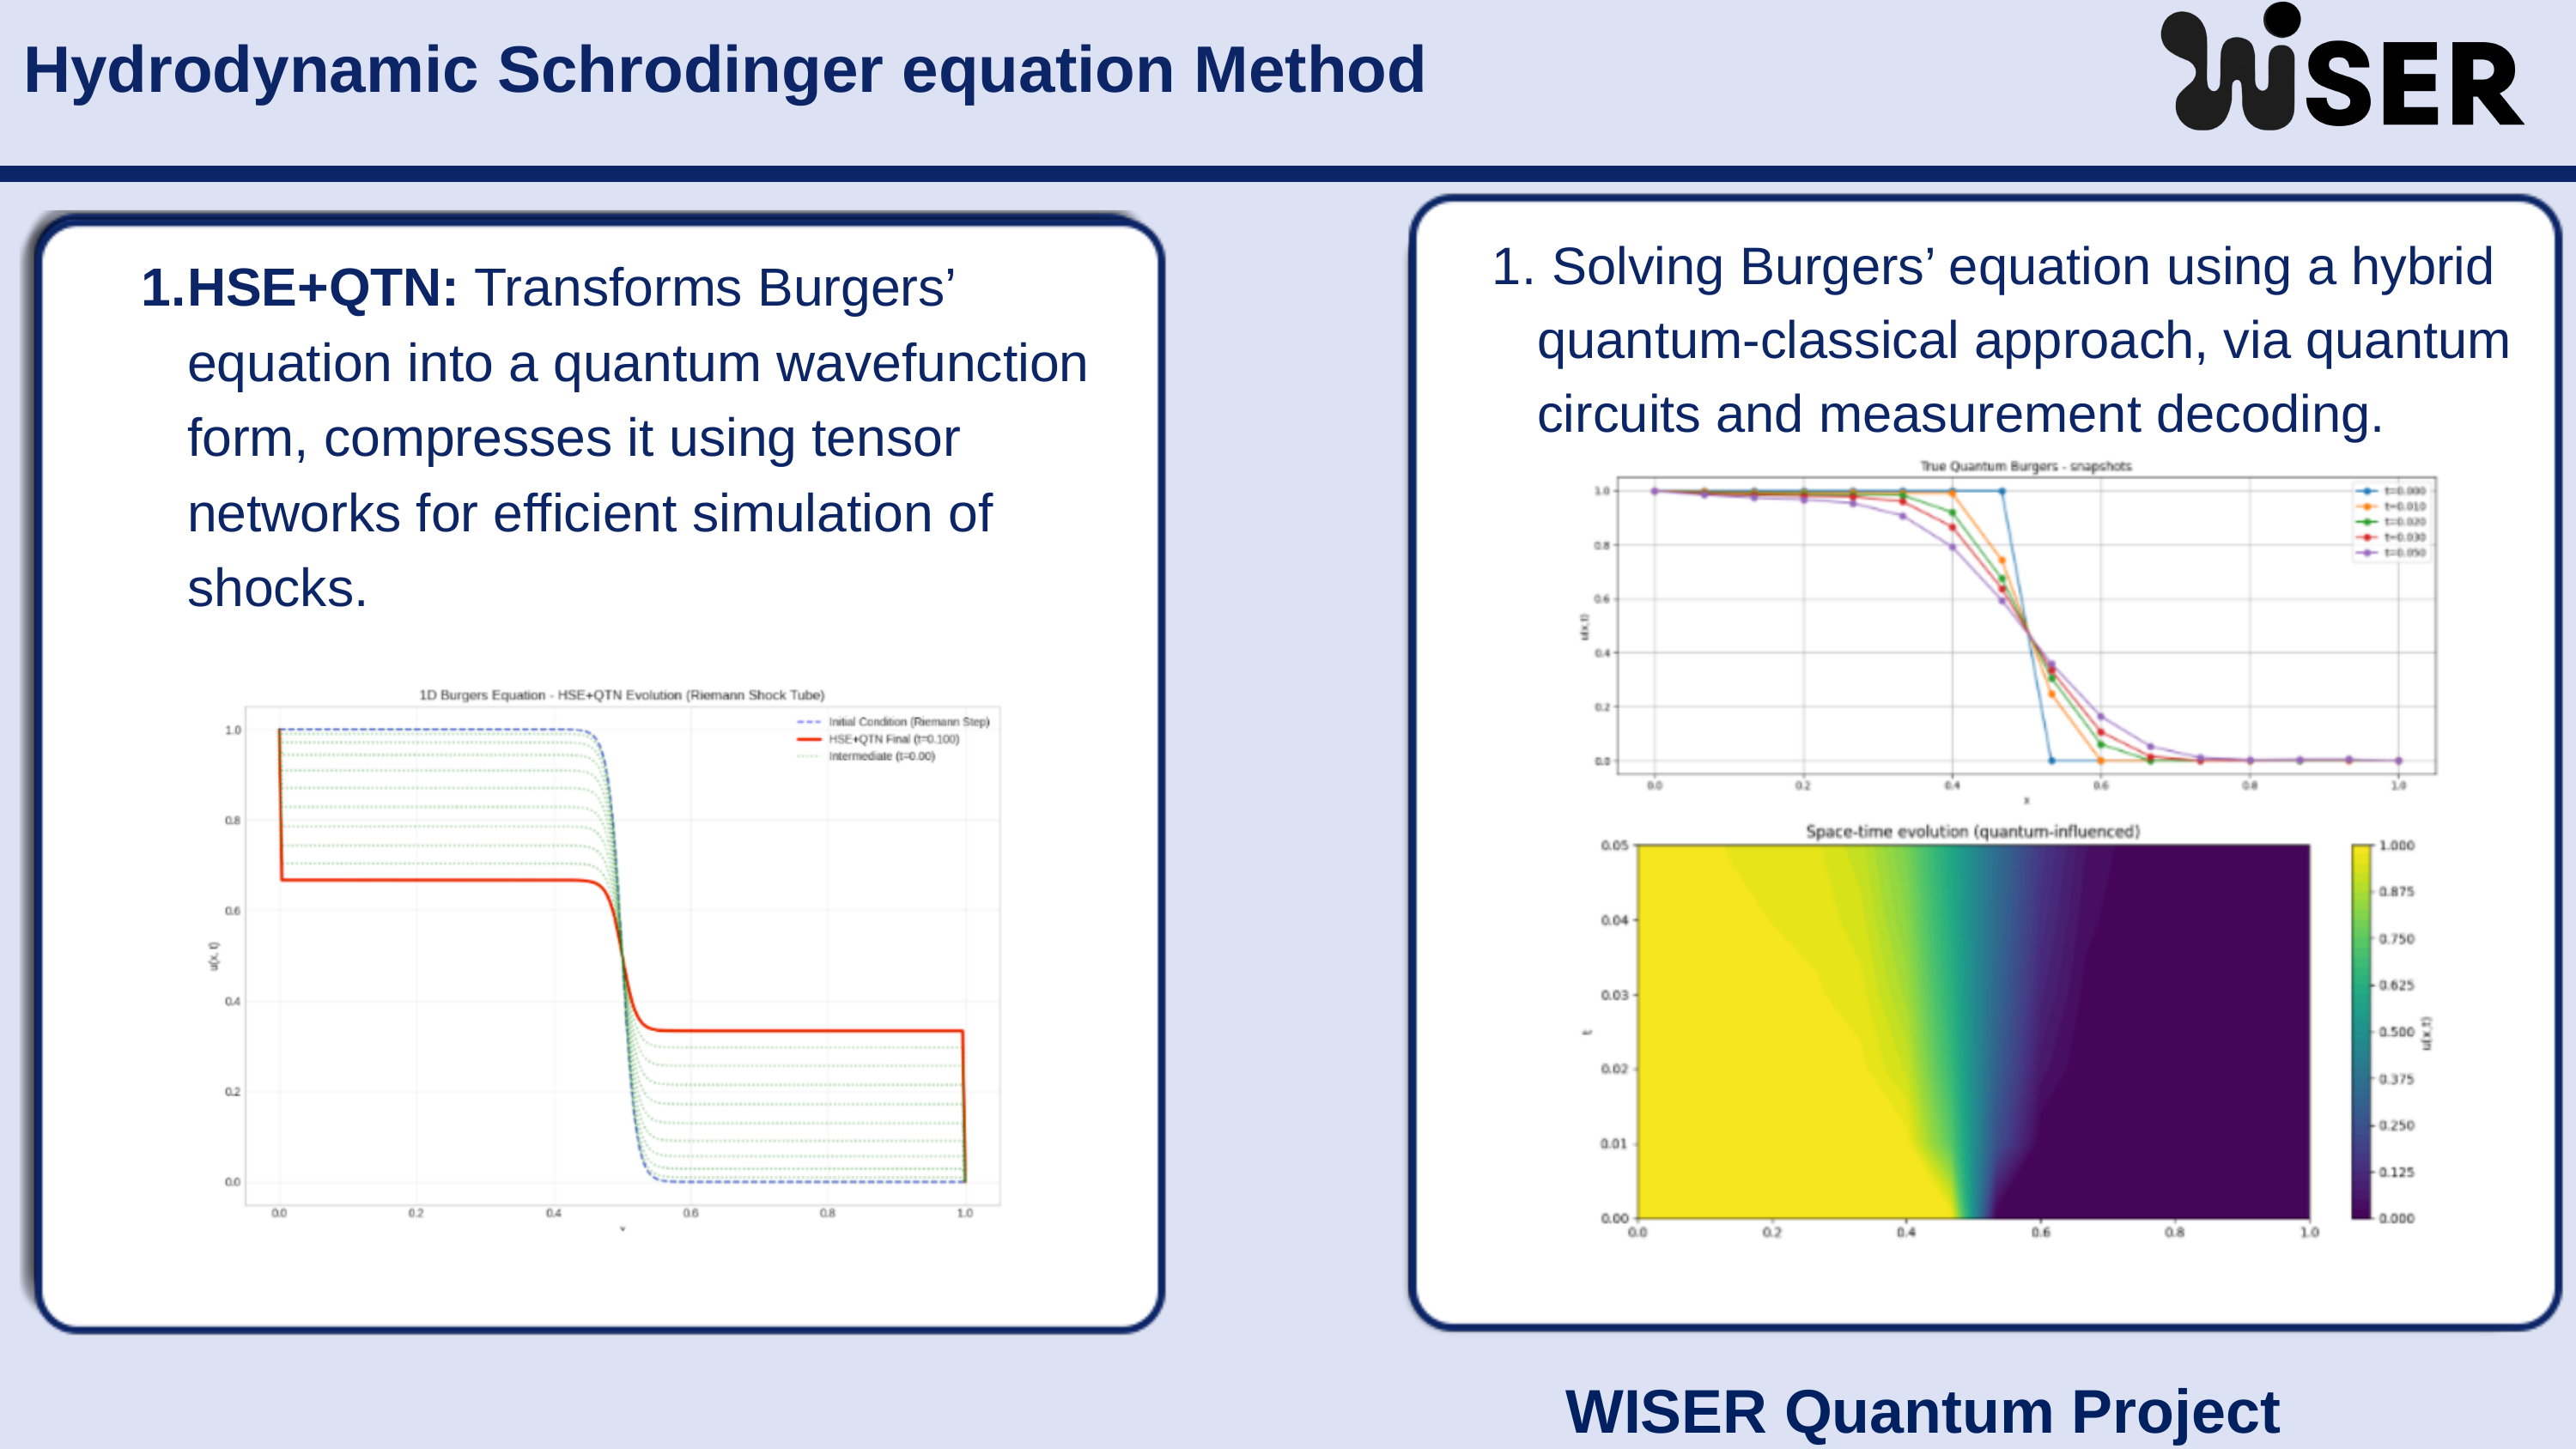

Hydrodynamic Schrodinger equation Method

 Solving Burgers’ equation using a hybrid quantum-classical approach, via quantum circuits and measurement decoding.

HSE+QTN: Transforms Burgers’ equation into a quantum wavefunction form, compresses it using tensor networks for efficient simulation of shocks.

WISER Quantum Project